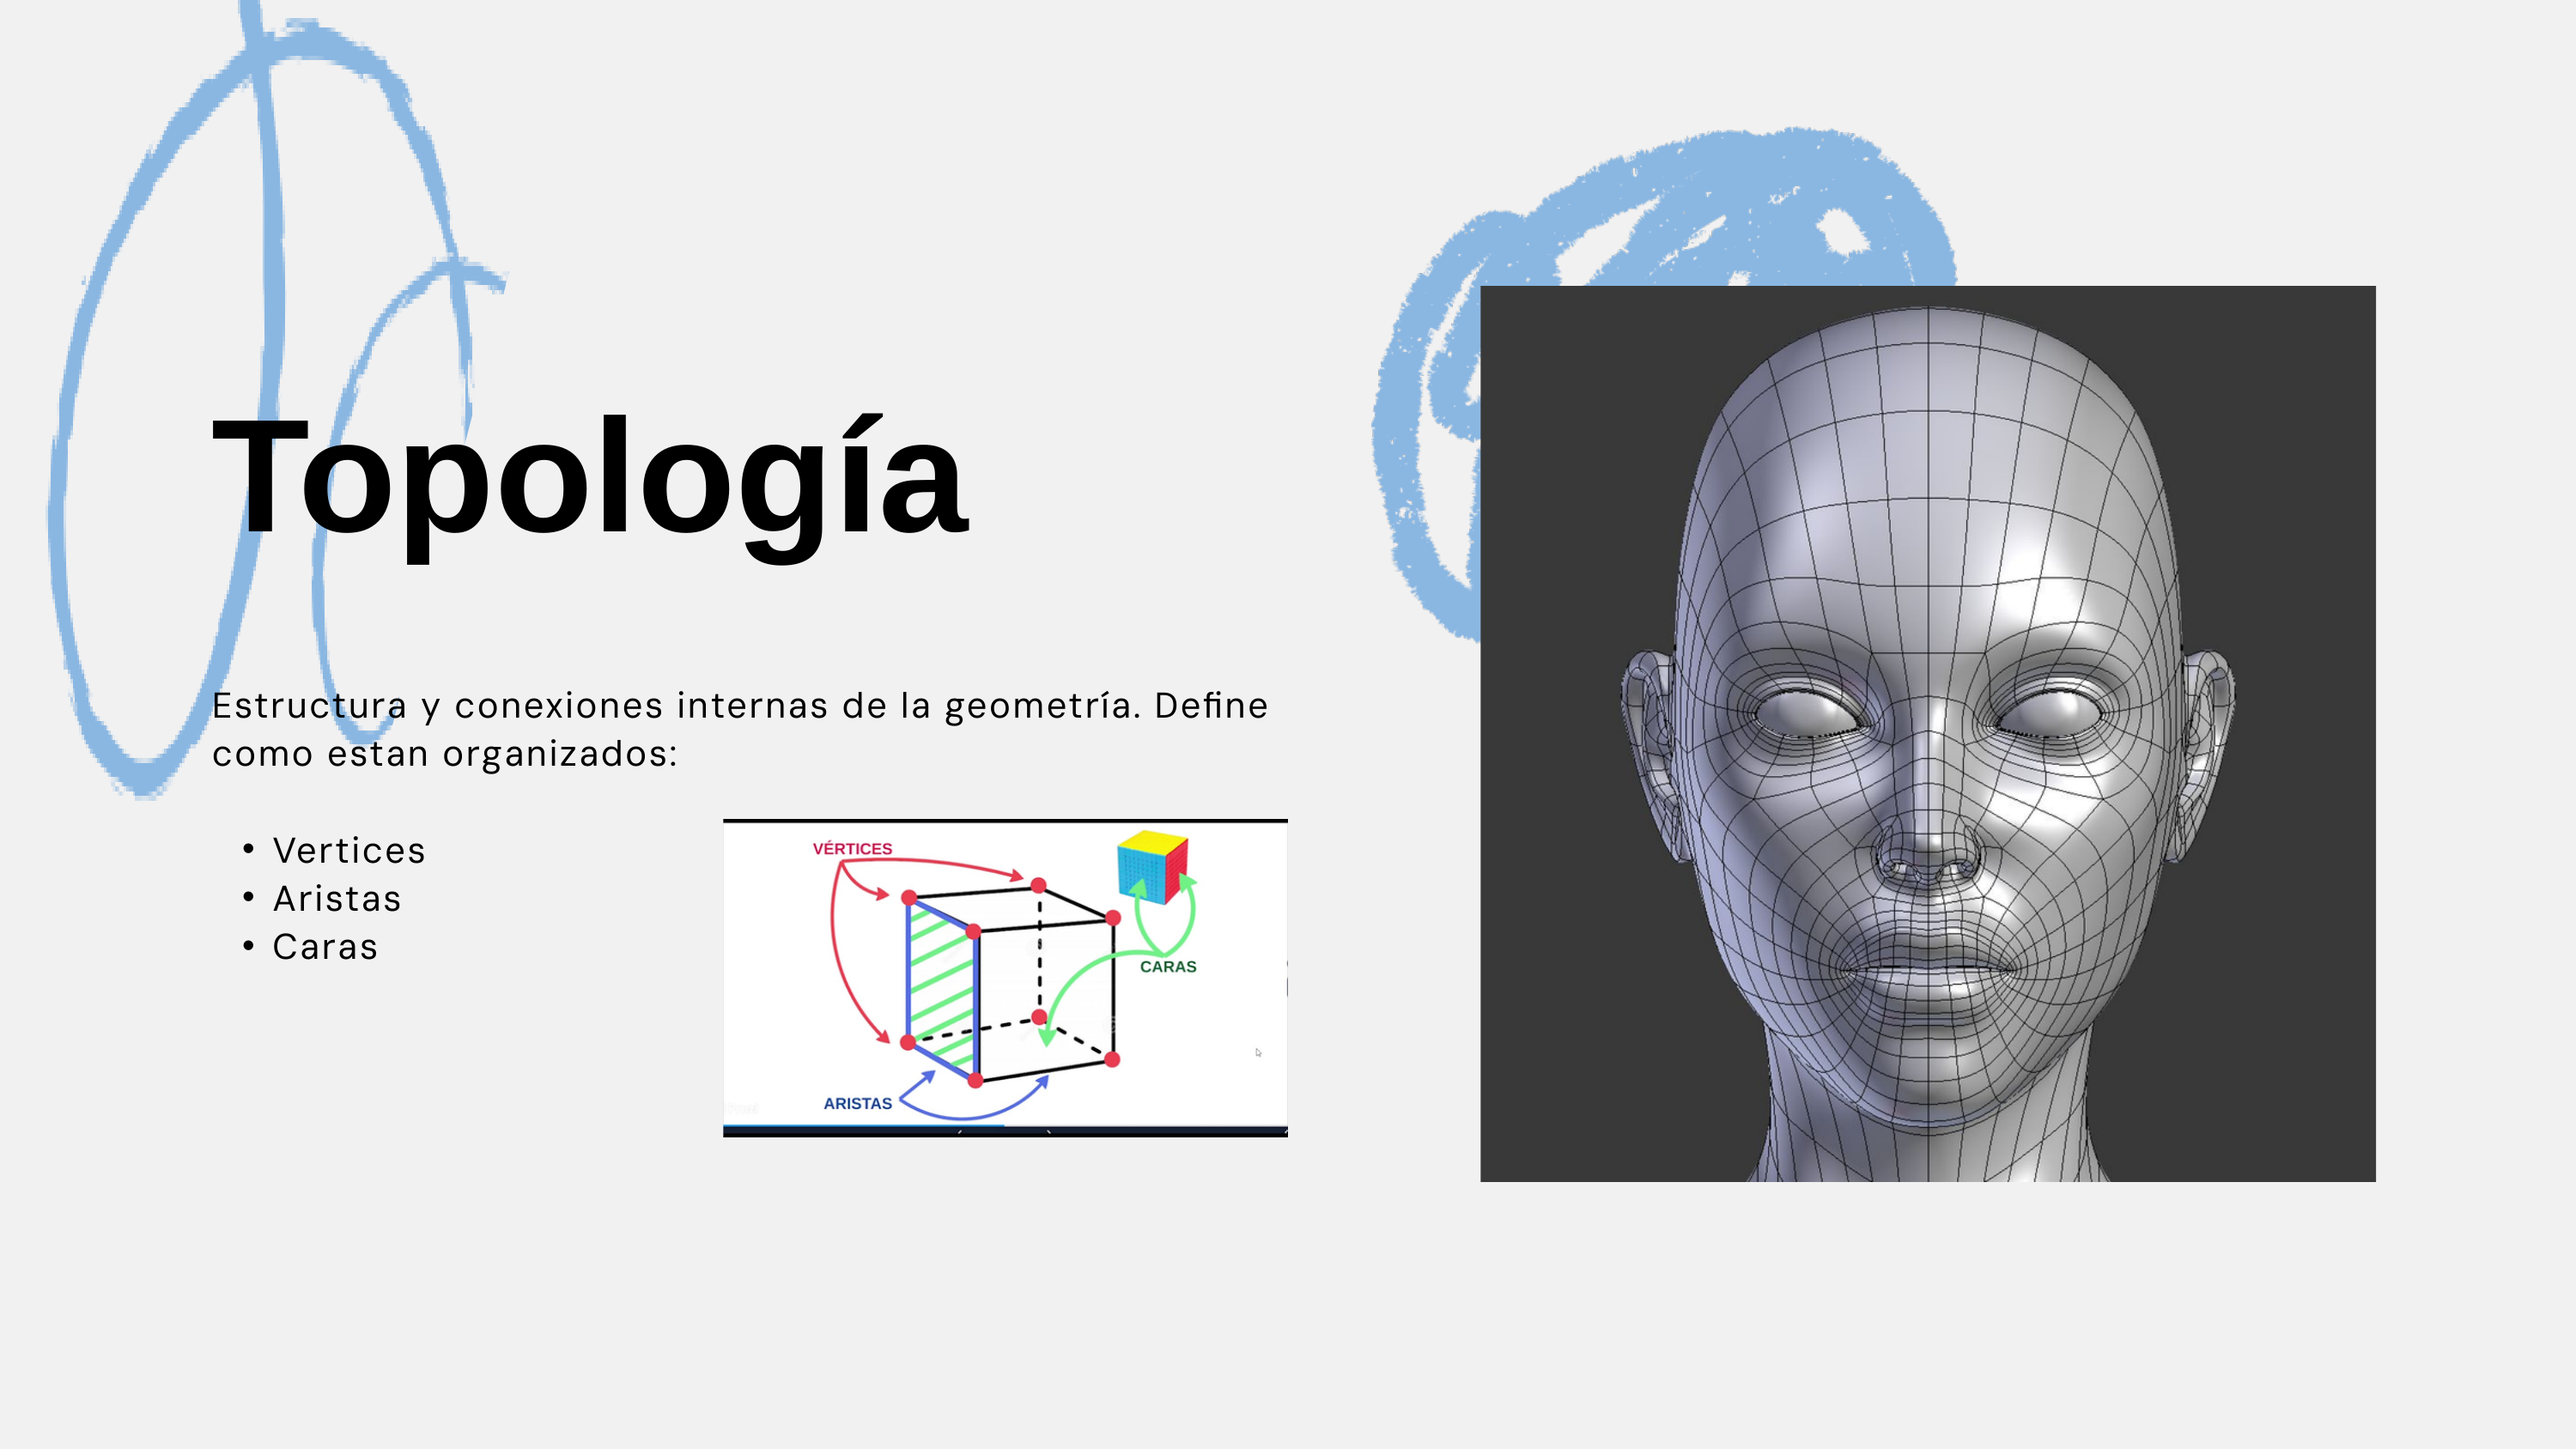

Topología
Estructura y conexiones internas de la geometría. Define como estan organizados:

Vertices
Aristas
Caras